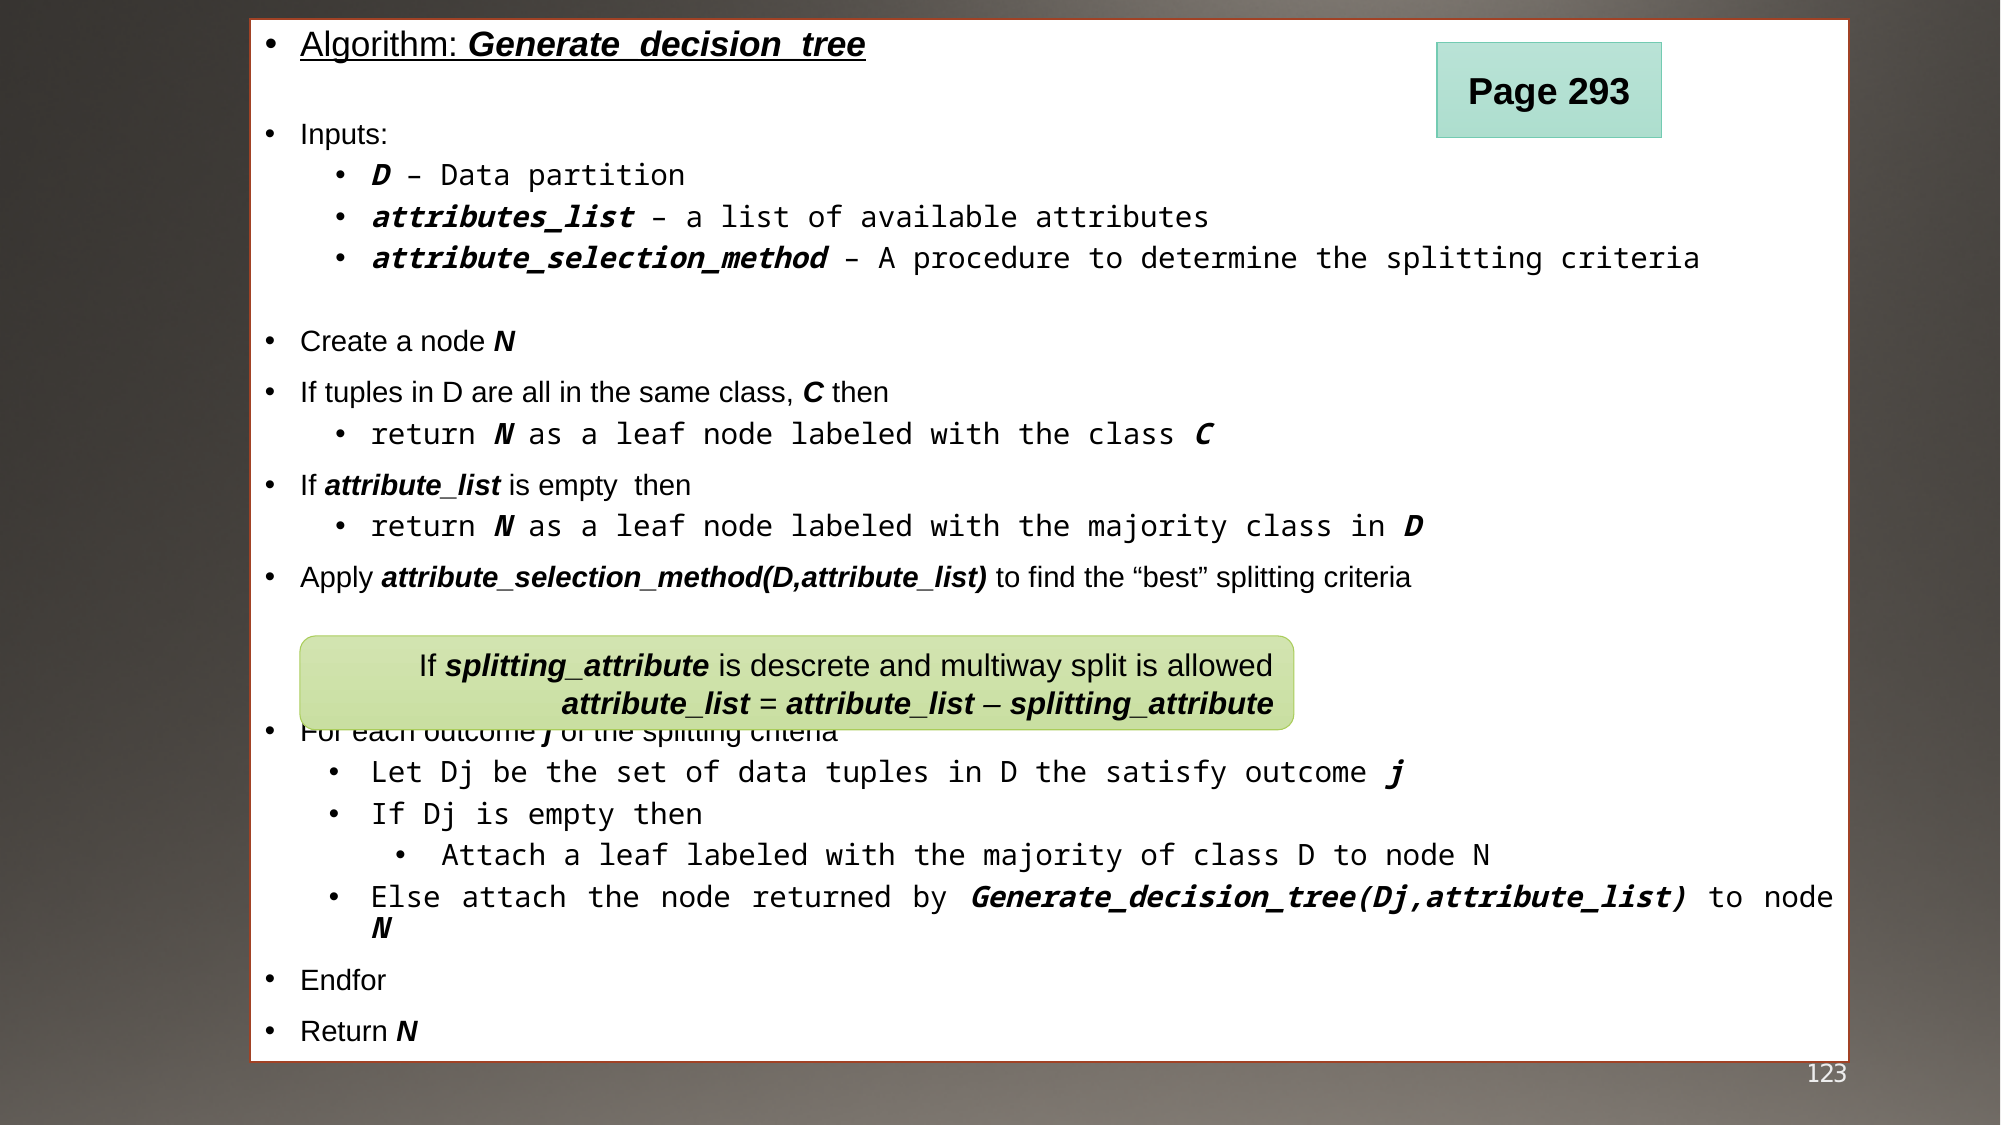

Algorithm: Generate_decision_tree
Inputs:
D – Data partition
attributes_list – a list of available attributes
attribute_selection_method – A procedure to determine the splitting criteria
Create a node N
If tuples in D are all in the same class, C then
return N as a leaf node labeled with the class C
If attribute_list is empty  then
return N as a leaf node labeled with the majority class in D
Apply attribute_selection_method(D,attribute_list) to find the “best” splitting criteria

For each outcome j of the splitting criteria
Let Dj be the set of data tuples in D the satisfy outcome j
If Dj is empty then
Attach a leaf labeled with the majority of class D to node N
Else attach the node returned by Generate_decision_tree(Dj,attribute_list) to node N
Endfor
Return N

Page 293
If splitting_attribute is descrete and multiway split is allowed
	attribute_list = attribute_list – splitting_attribute
123